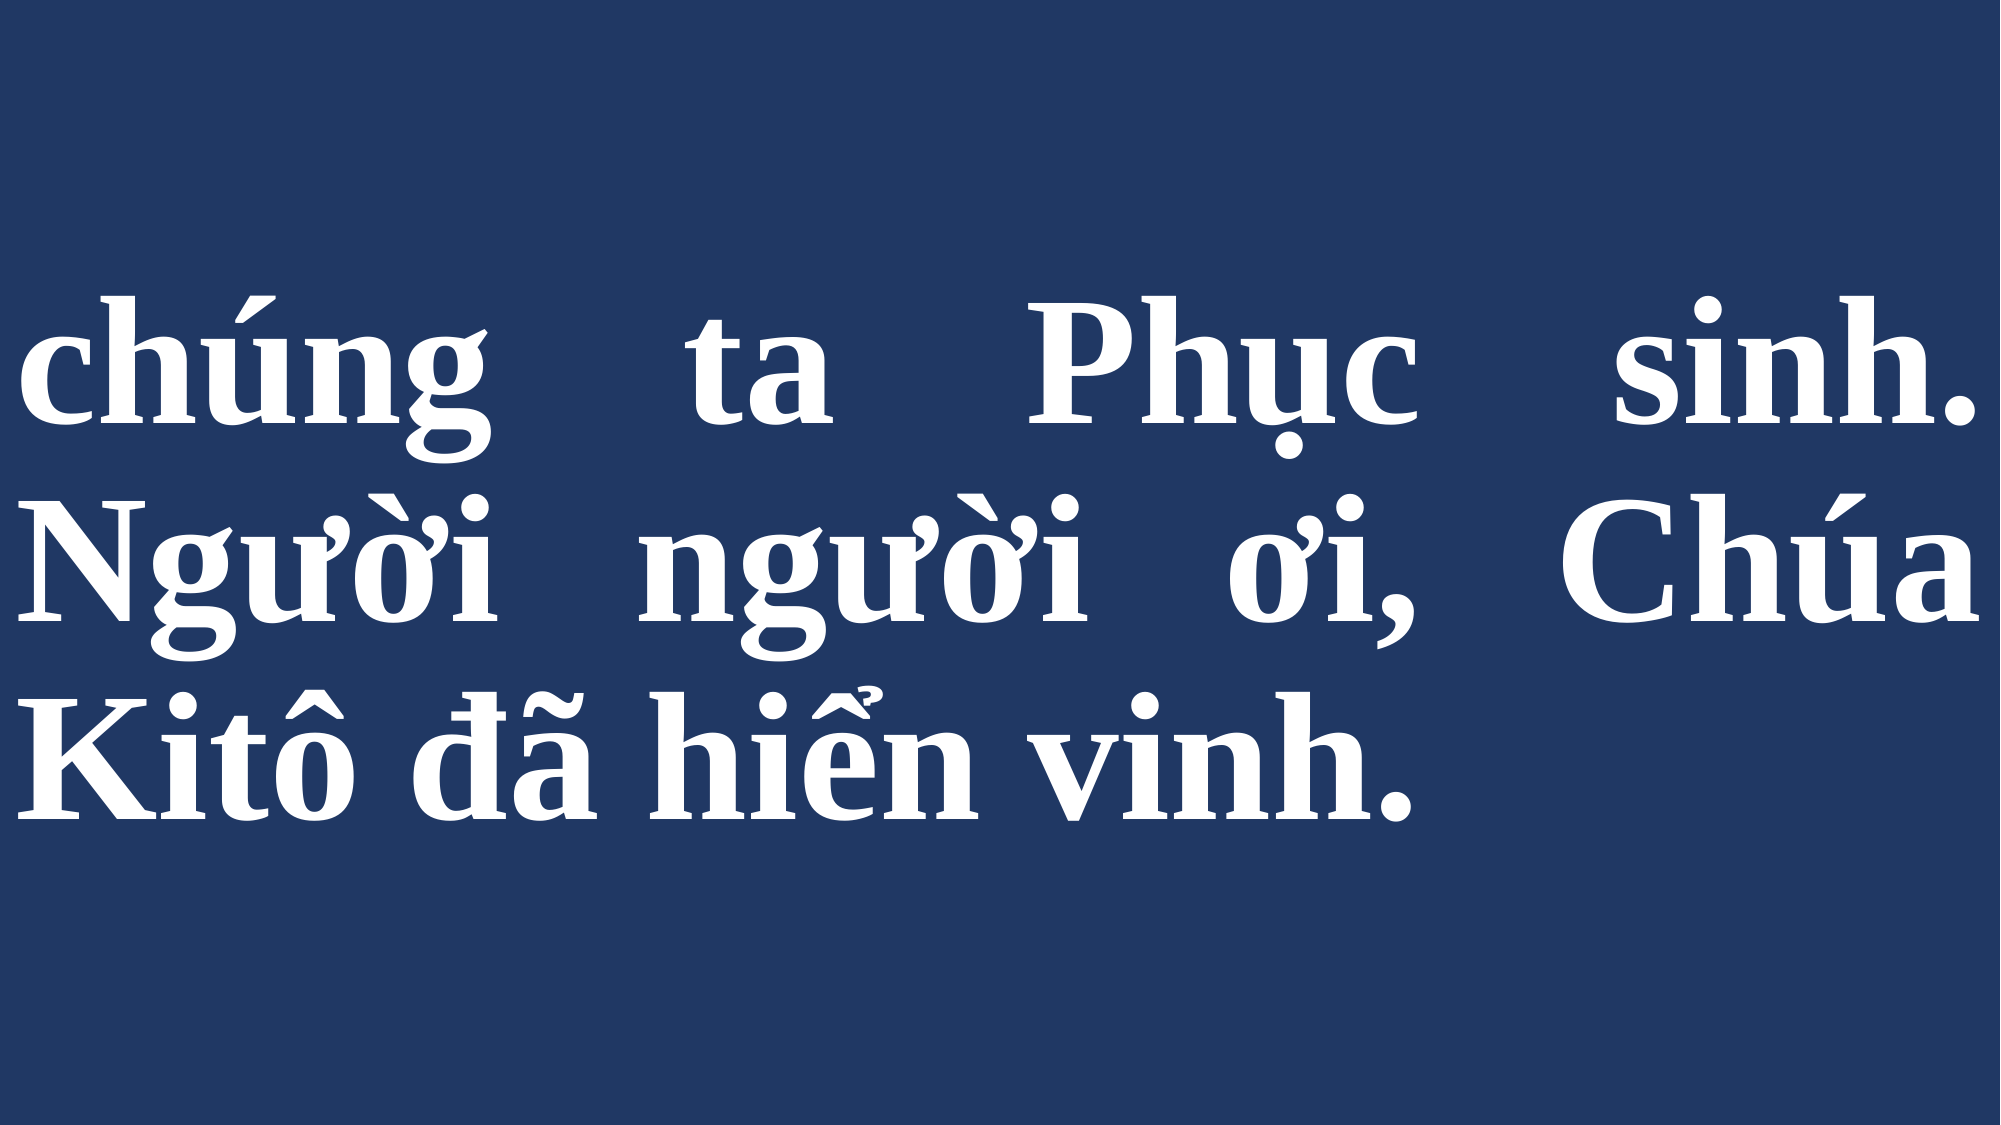

# chúng ta Phục sinh. Người người ơi, Chúa Kitô đã hiển vinh.